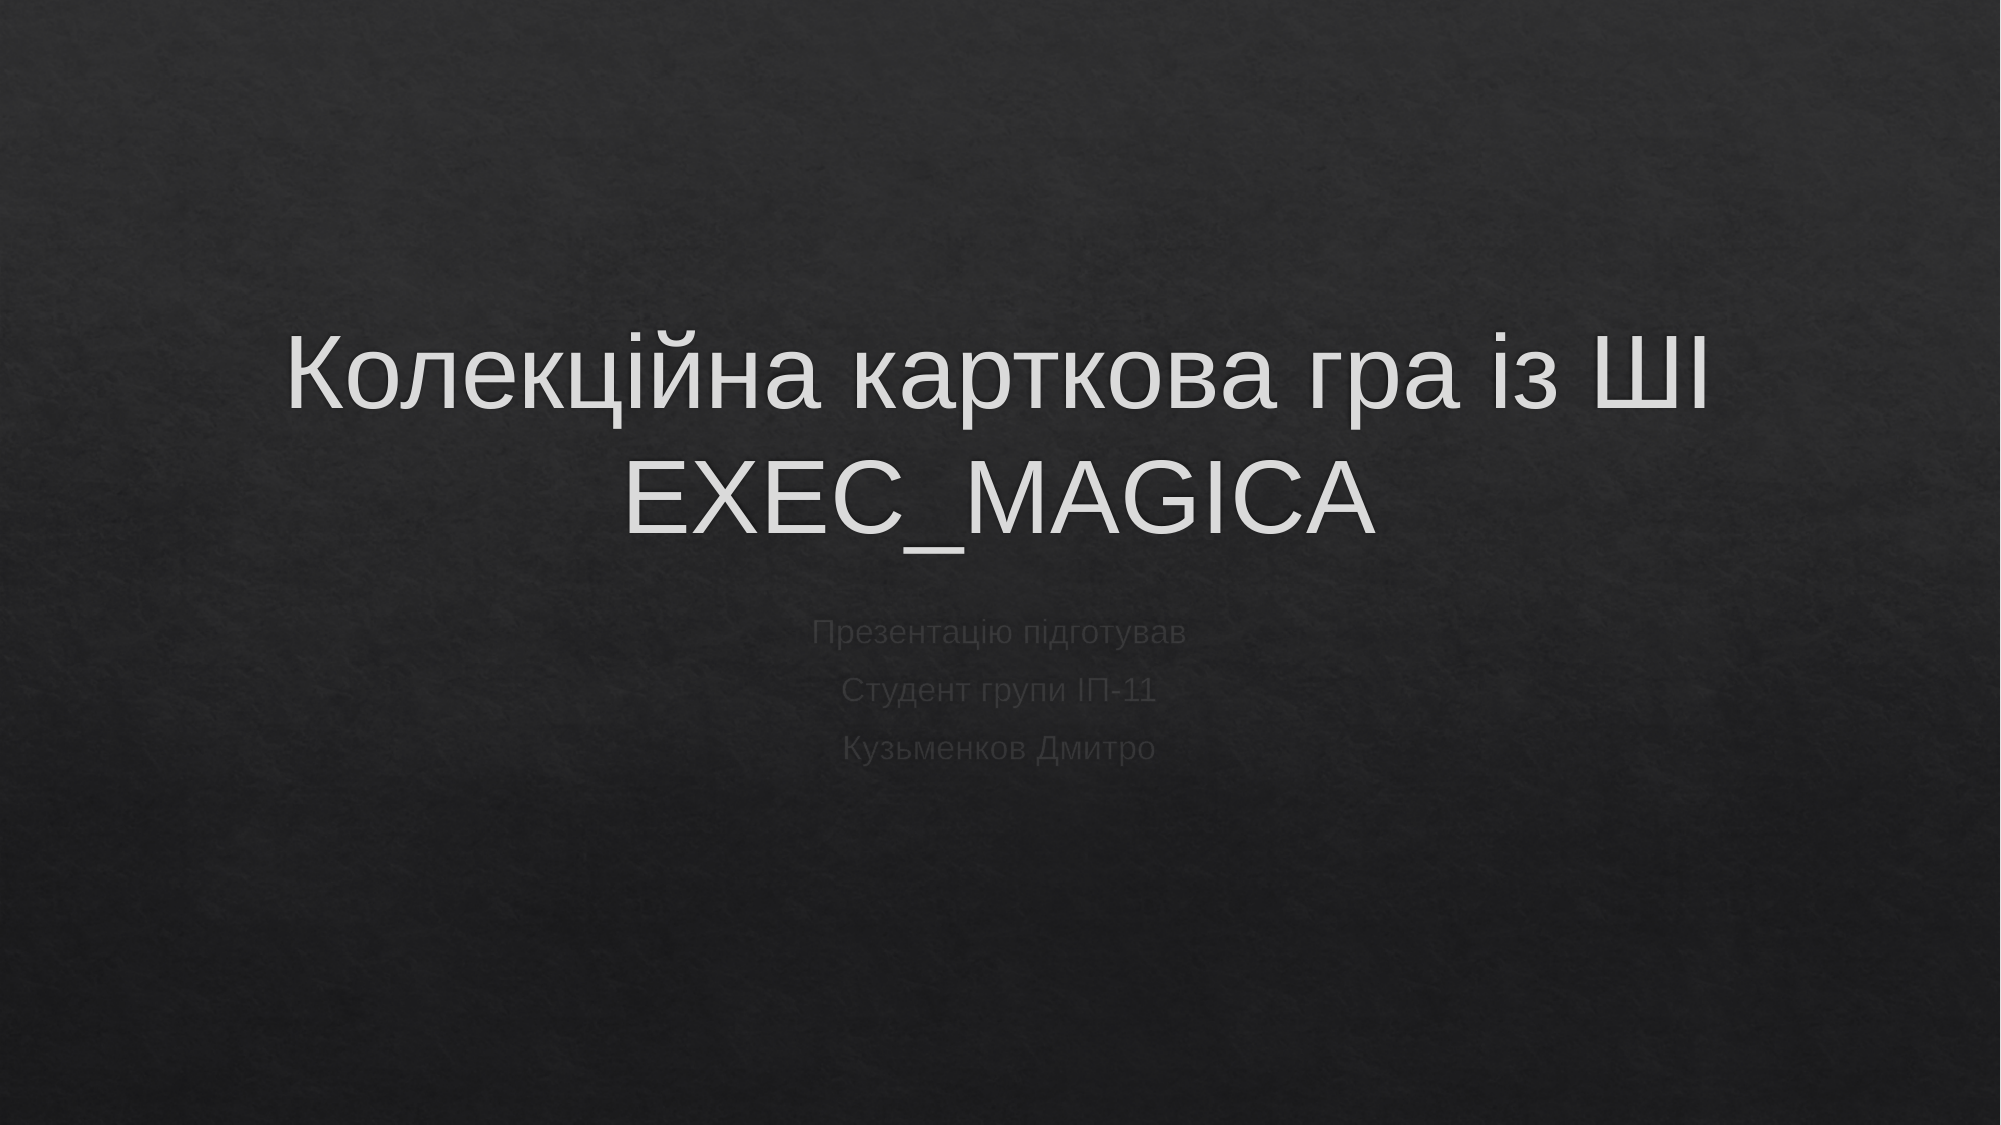

# Колекційна карткова гра із ШІ EXEC_MAGICA
Презентацію підготував
Студент групи ІП-11
Кузьменков Дмитро